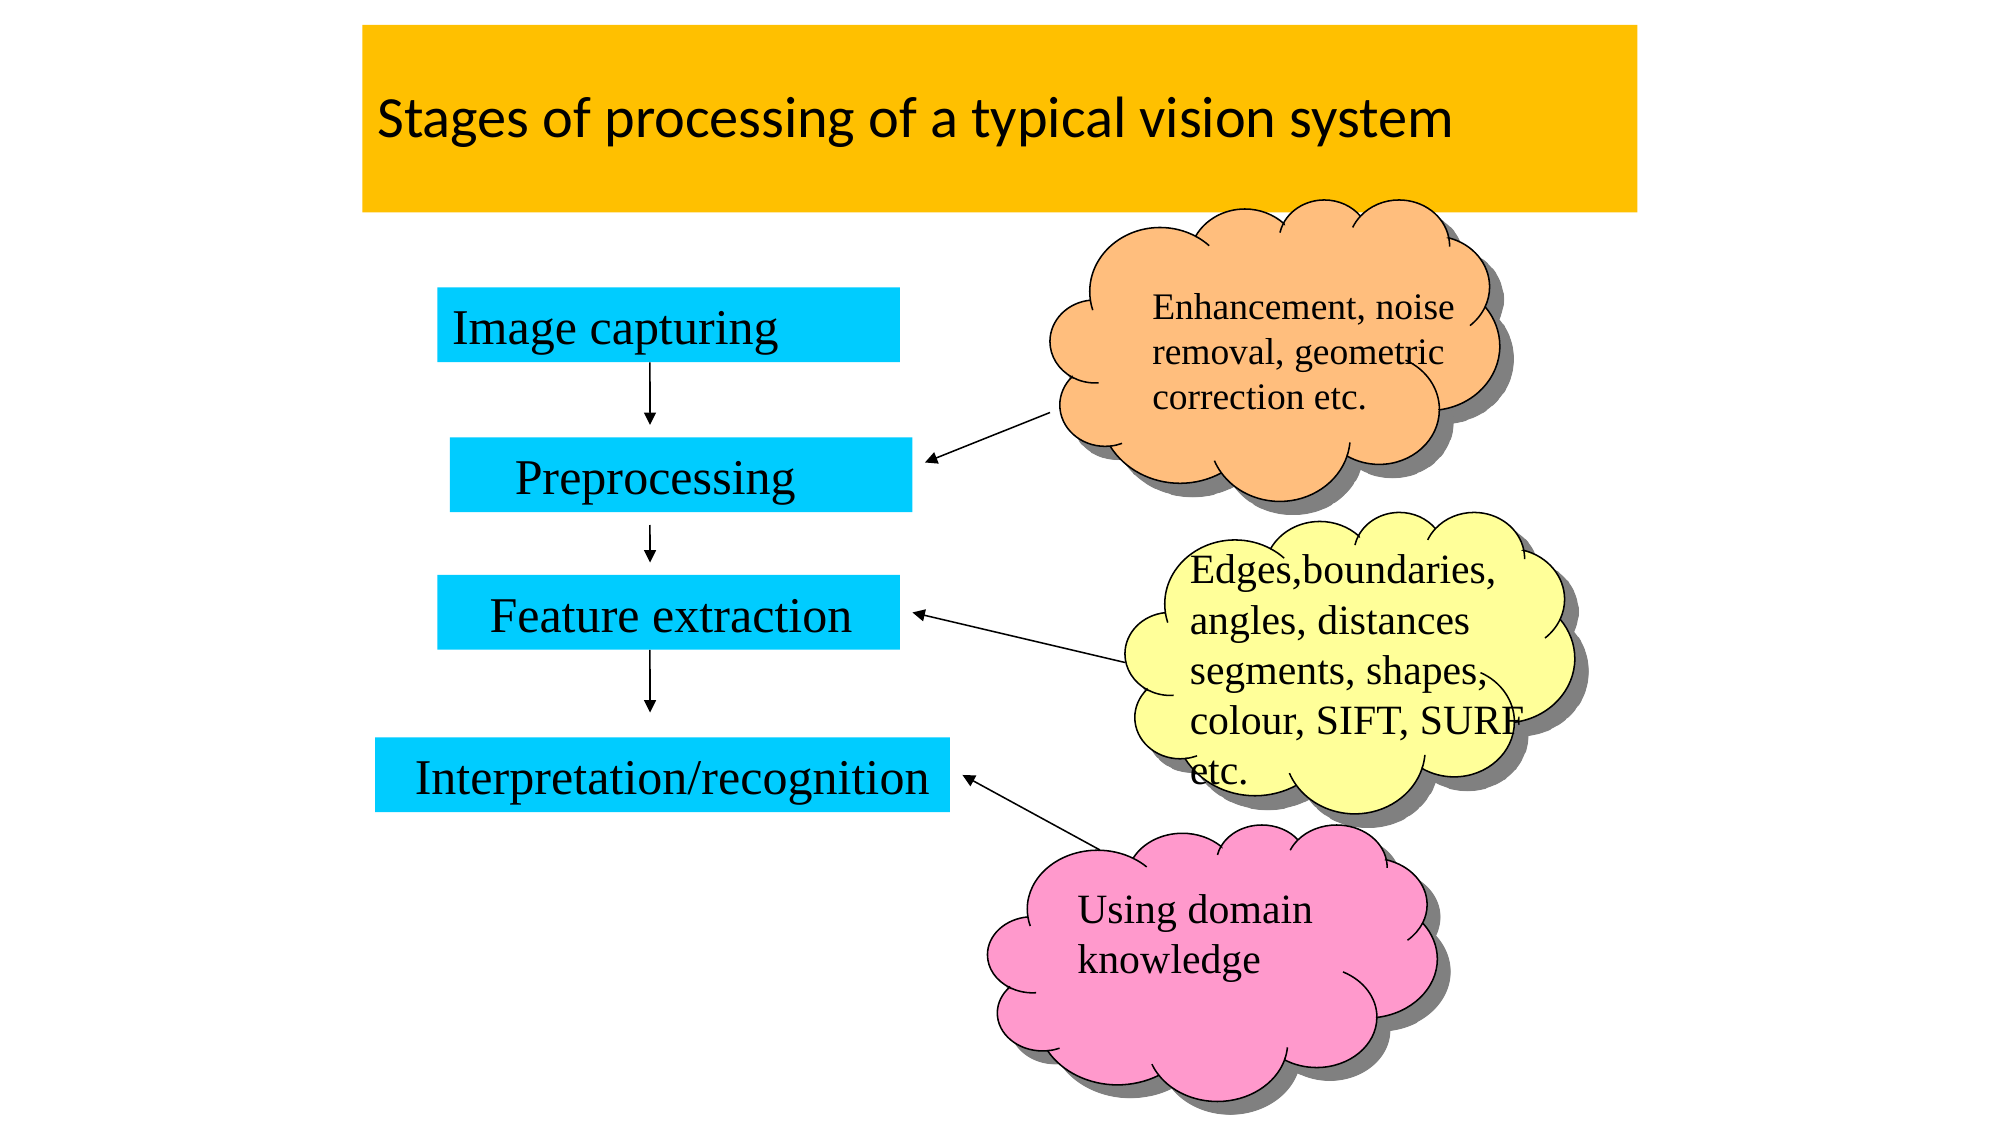

# Stages of processing of a typical vision system

Enhancement, noise removal, geometric correction etc.
Image capturing

    Preprocessing

Edges,boundaries, angles, distances segments, shapes, colour, SIFT, SURF etc.
   Feature extraction

  Interpretation/recognition

Using domain knowledge